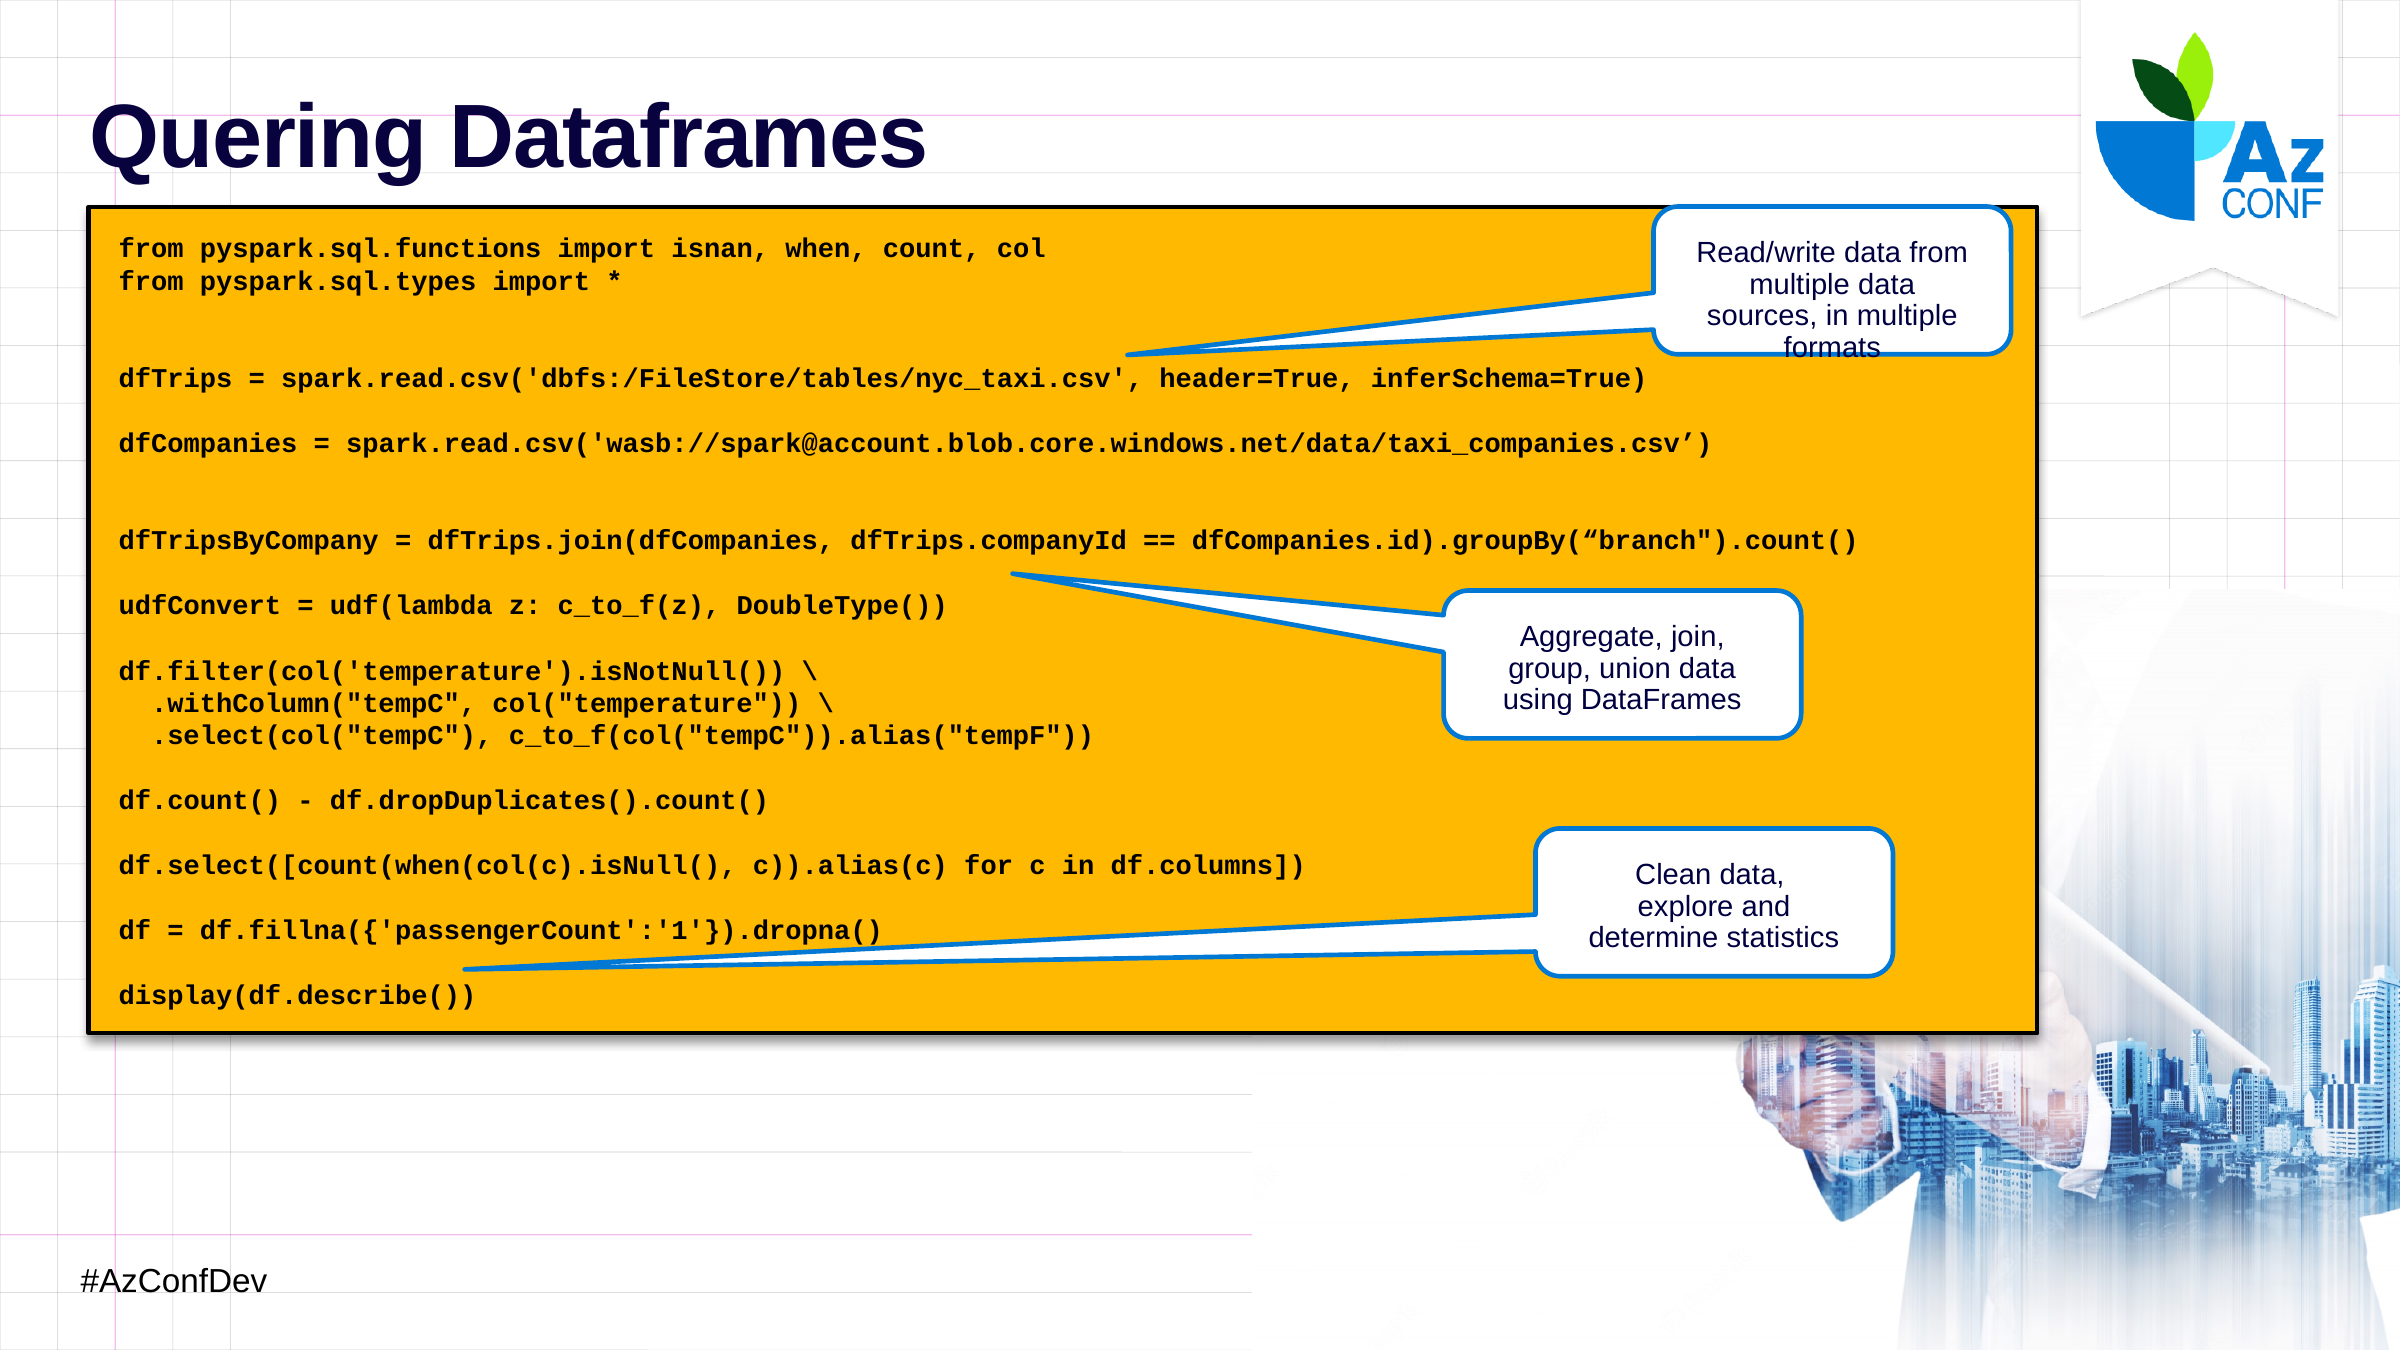

Quering Dataframes
Read/write data from multiple data sources, in multiple formats
from pyspark.sql.functions import isnan, when, count, col
from pyspark.sql.types import *

dfTrips = spark.read.csv('dbfs:/FileStore/tables/nyc_taxi.csv', header=True, inferSchema=True)

dfCompanies = spark.read.csv('wasb://spark@account.blob.core.windows.net/data/taxi_companies.csv’)

dfTripsByCompany = dfTrips.join(dfCompanies, dfTrips.companyId == dfCompanies.id).groupBy(“branch").count()

udfConvert = udf(lambda z: c_to_f(z), DoubleType())

df.filter(col('temperature').isNotNull()) \
  .withColumn("tempC", col("temperature")) \
  .select(col("tempC"), c_to_f(col("tempC")).alias("tempF"))

df.count() - df.dropDuplicates().count()

df.select([count(when(col(c).isNull(), c)).alias(c) for c in df.columns])

df = df.fillna({'passengerCount':'1'}).dropna()

display(df.describe())
Aggregate, join, group, union data using DataFrames
Clean data,
explore and determine statistics